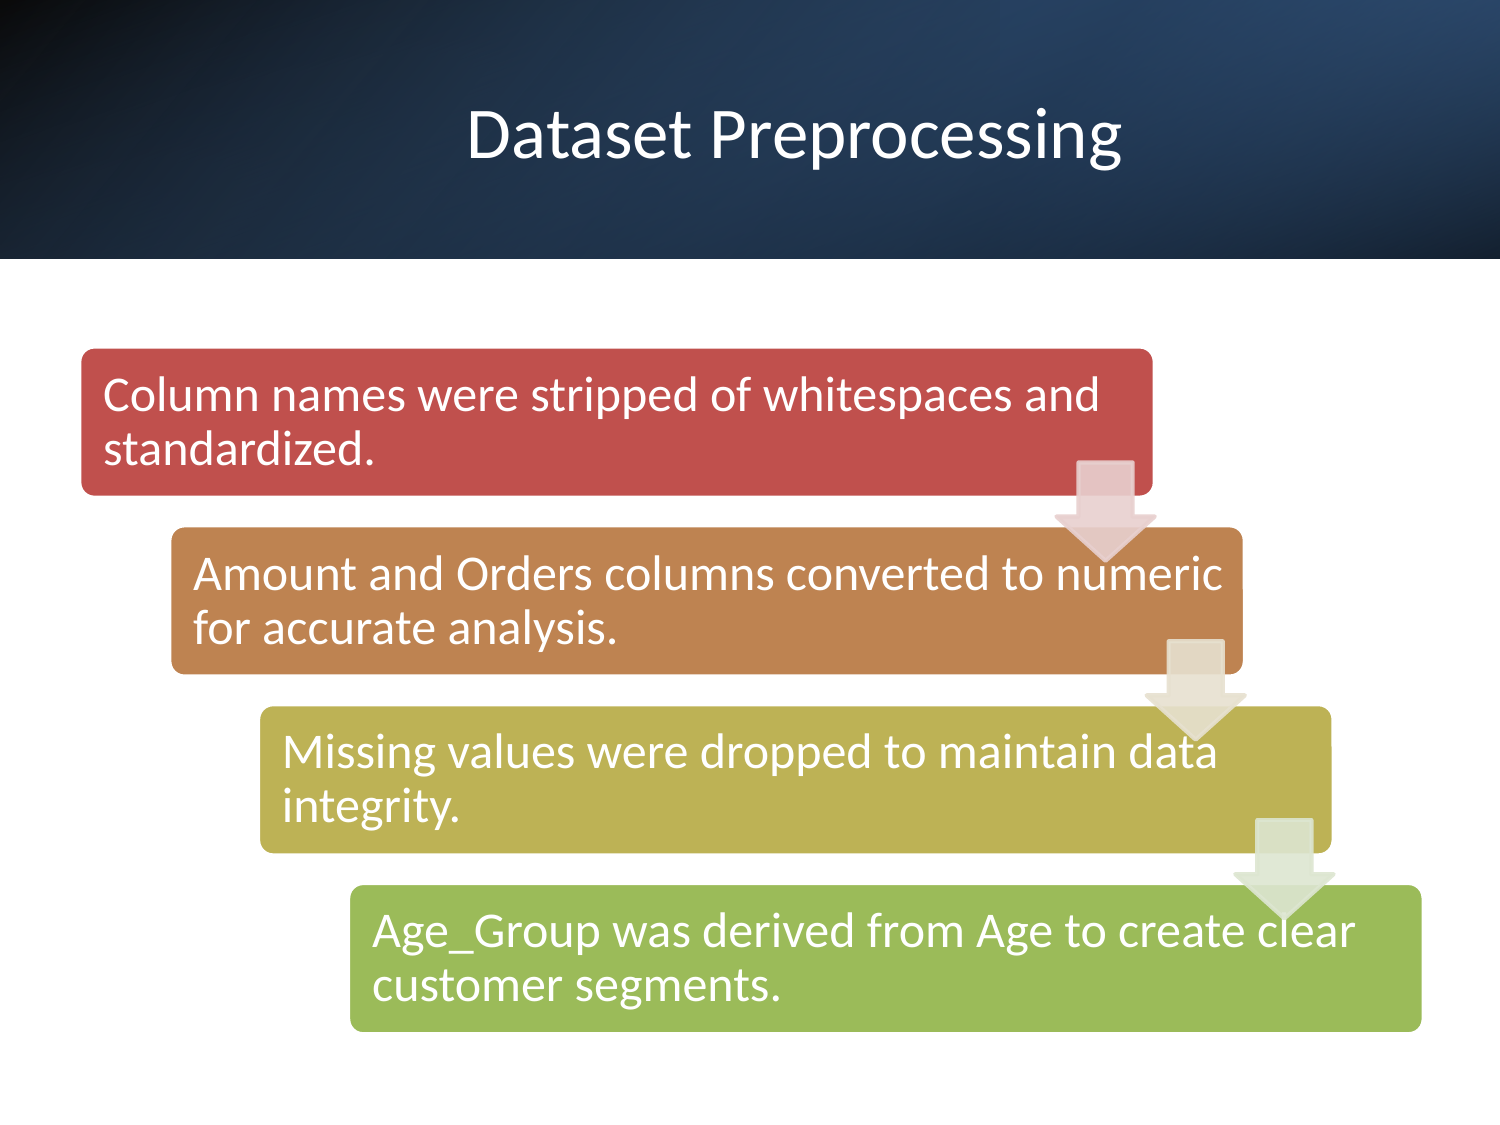

# Dataset Preprocessing
Column names were stripped of whitespaces and standardized.
Amount and Orders columns converted to numeric for accurate analysis.
Missing values were dropped to maintain data integrity.
Age_Group was derived from Age to create clear customer segments.